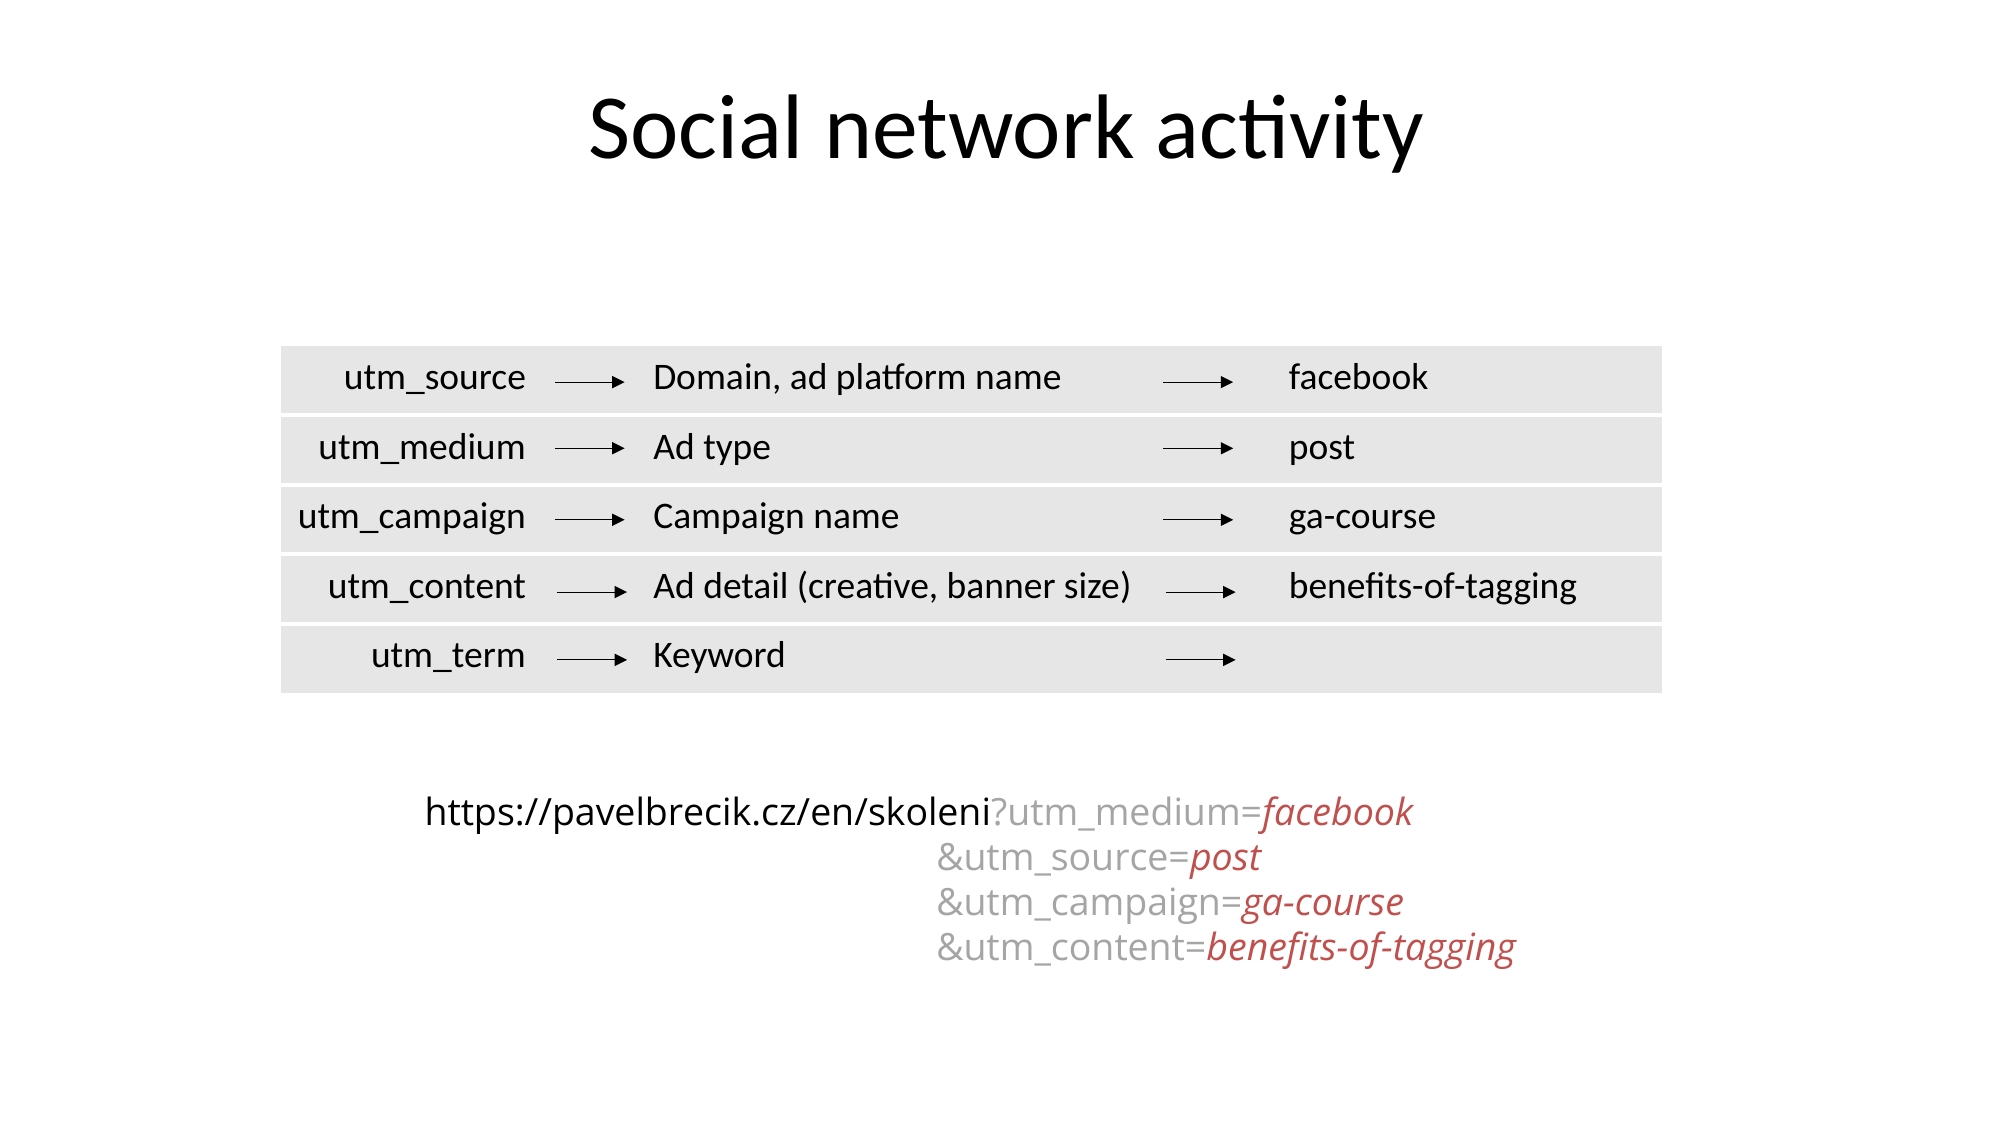

Social network activity
| utm\_source |  | Domain, ad platform name | facebook |
| --- | --- | --- | --- |
| utm\_medium |  | Ad type | post |
| utm\_campaign |  | Campaign name | ga-course |
| utm\_content |  | Ad detail (creative, banner size) | benefits-of-tagging |
| utm\_term |  | Keyword |  |

https://pavelbrecik.cz/en/skoleni?utm_medium=facebook
            &utm_source=post
            &utm_campaign=ga-course
            &utm_content=benefits-of-tagging